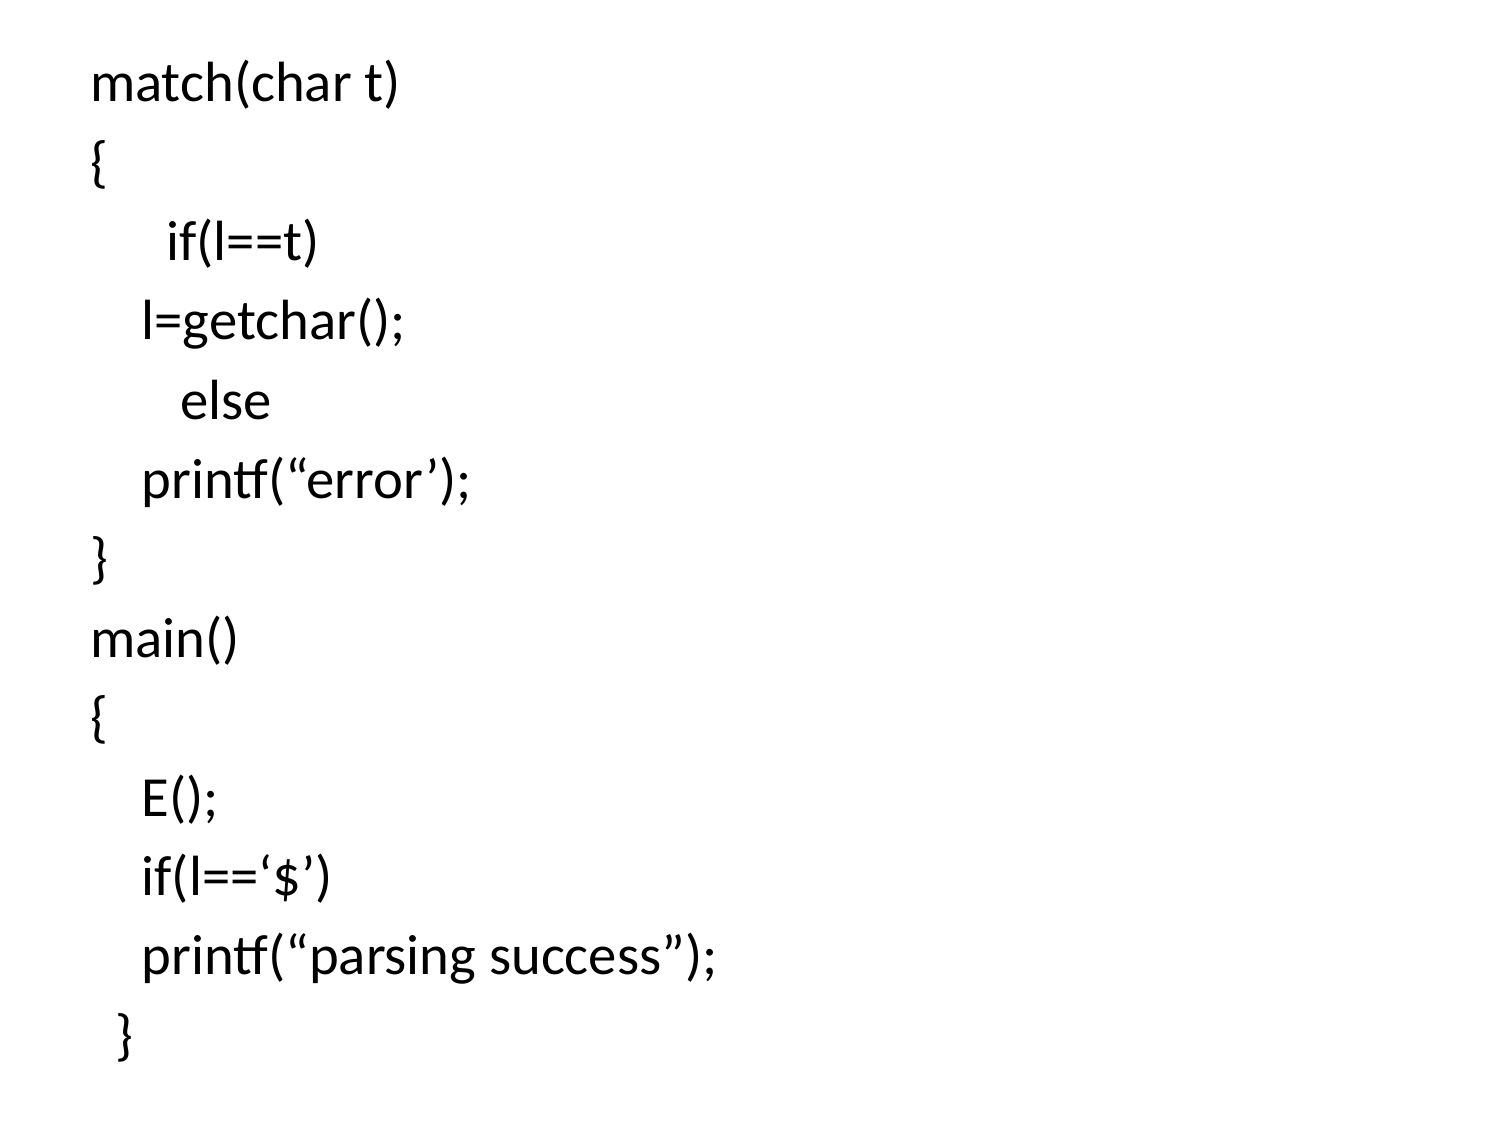

match(char t)
{
      if(l==t)
			l=getchar();
	   else
			printf(“error’);
}
main()
{
	E();
	if(l==‘$’)
		printf(“parsing success”);
  }